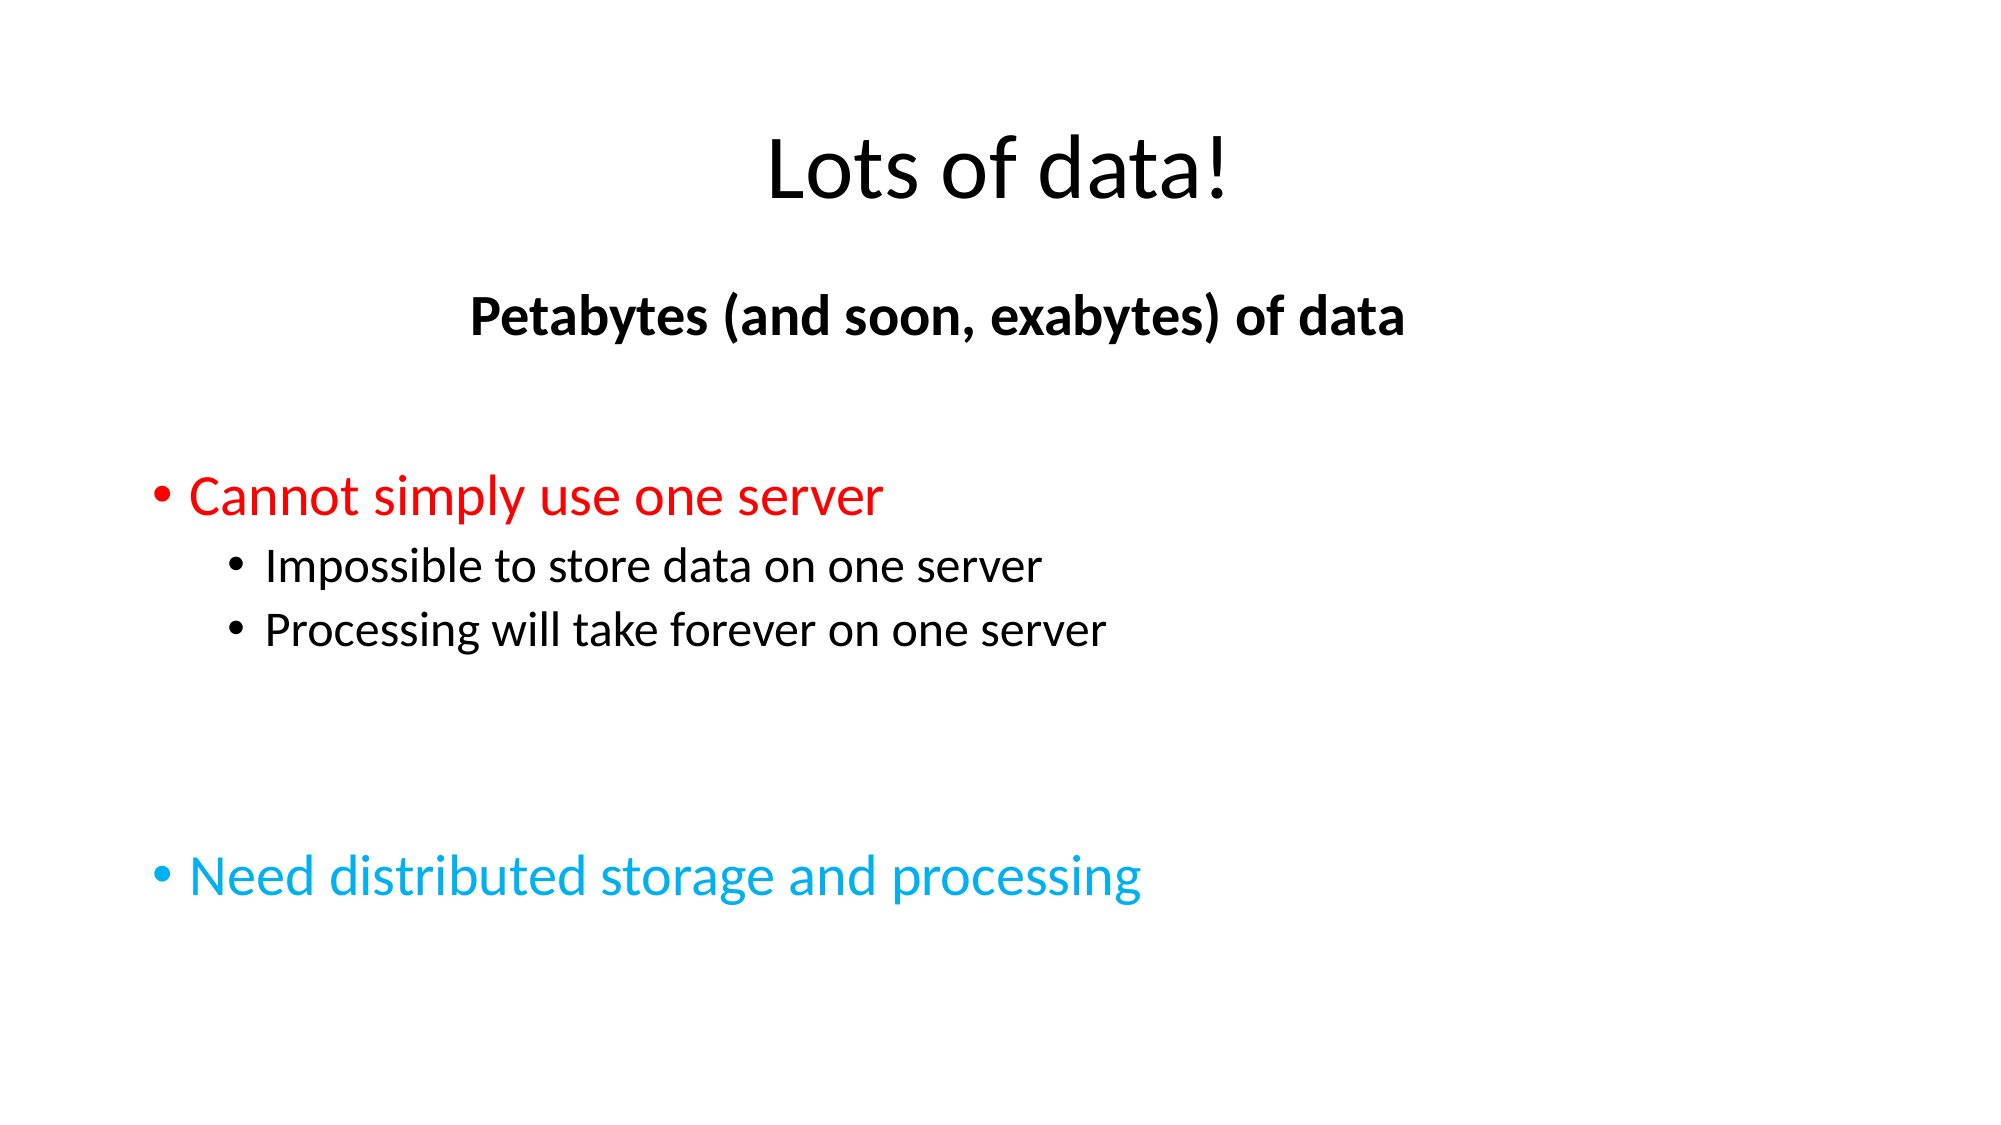

# Lots of data!
Petabytes (and soon, exabytes) of data
Cannot simply use one server
Impossible to store data on one server
Processing will take forever on one server

Need distributed storage and processing